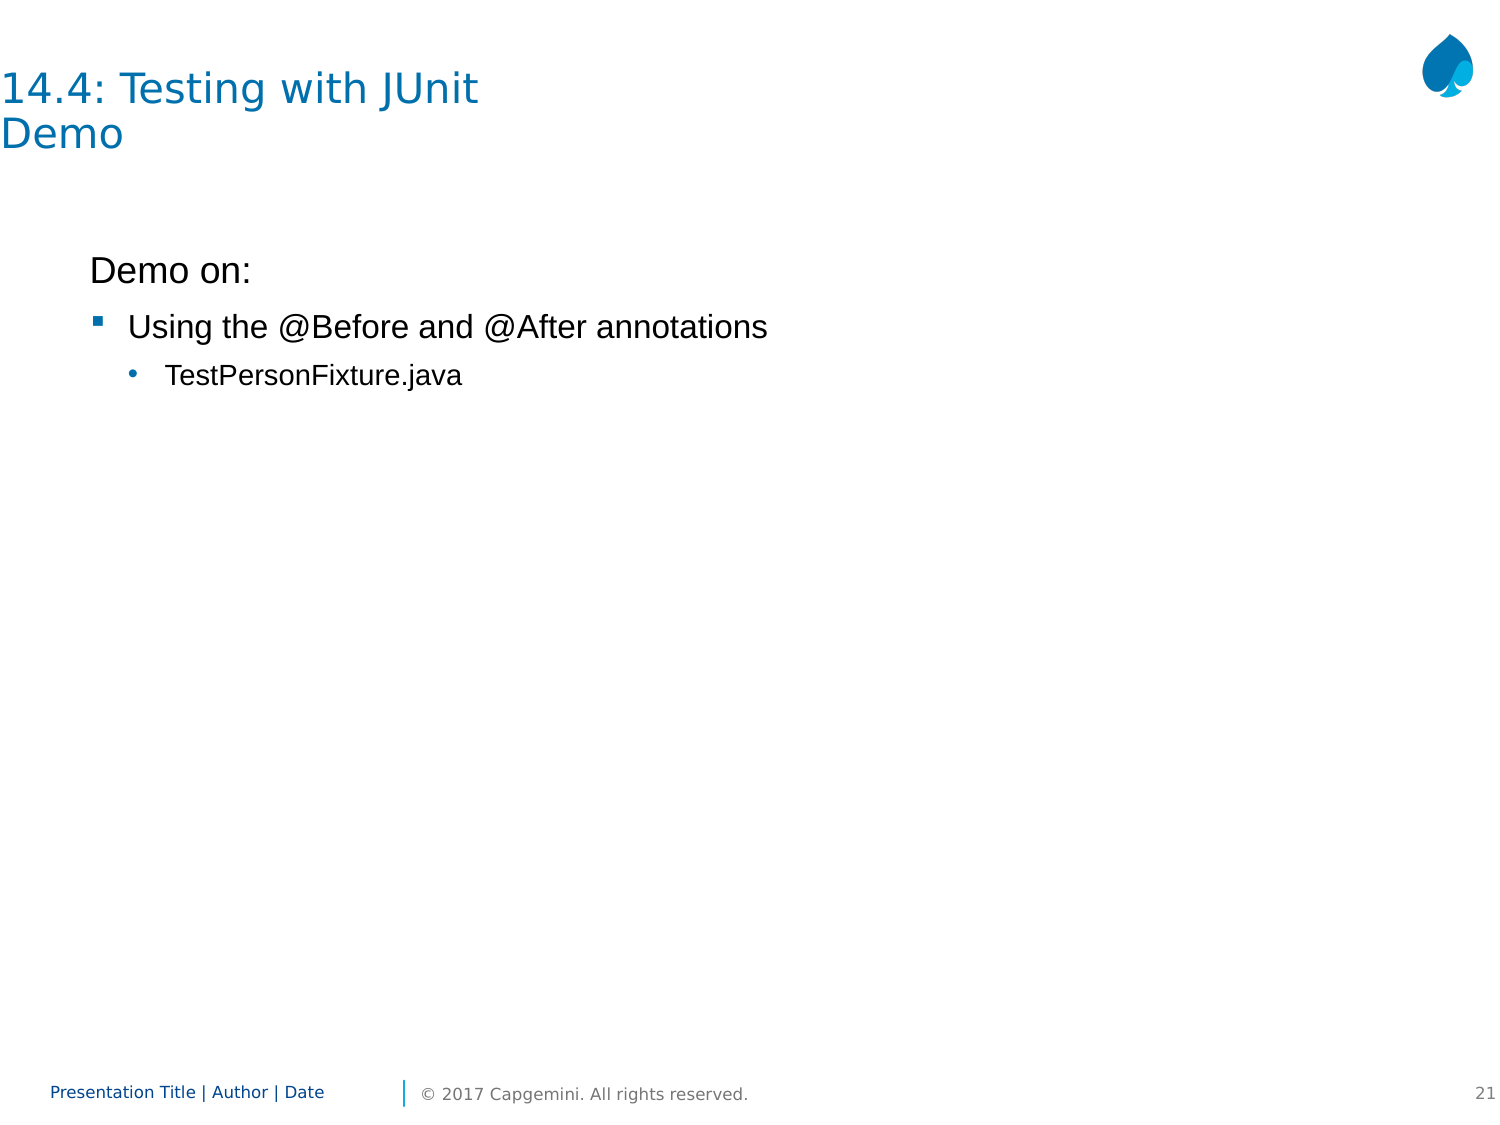

14.4: Testing with JUnit
Demo
Demo on:
Using the @Before and @After annotations
TestPersonFixture.java